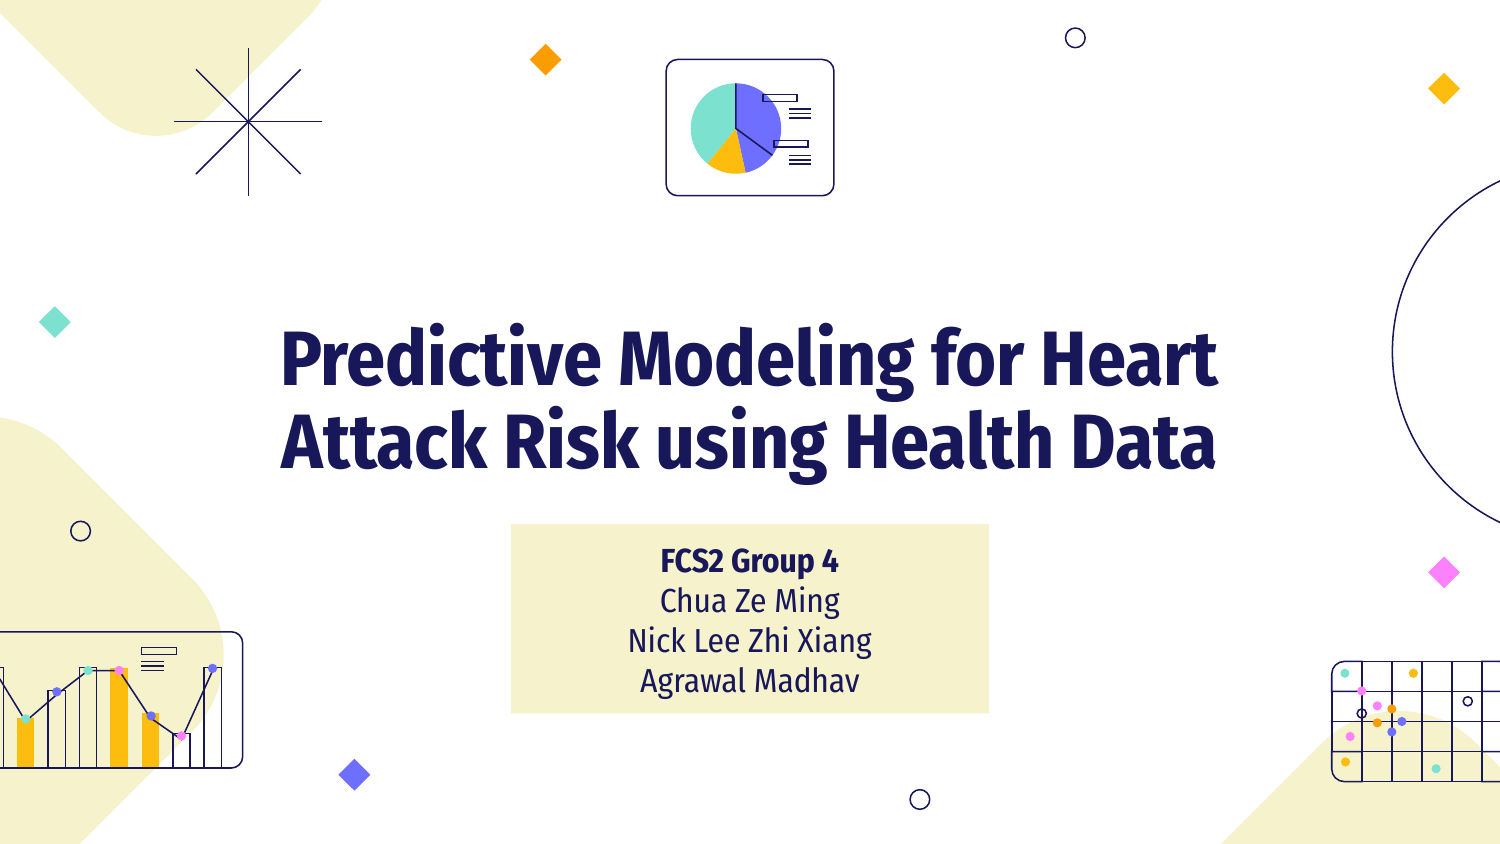

# Predictive Modeling for Heart Attack Risk using Health Data
FCS2 Group 4
Chua Ze Ming
Nick Lee Zhi Xiang
Agrawal Madhav